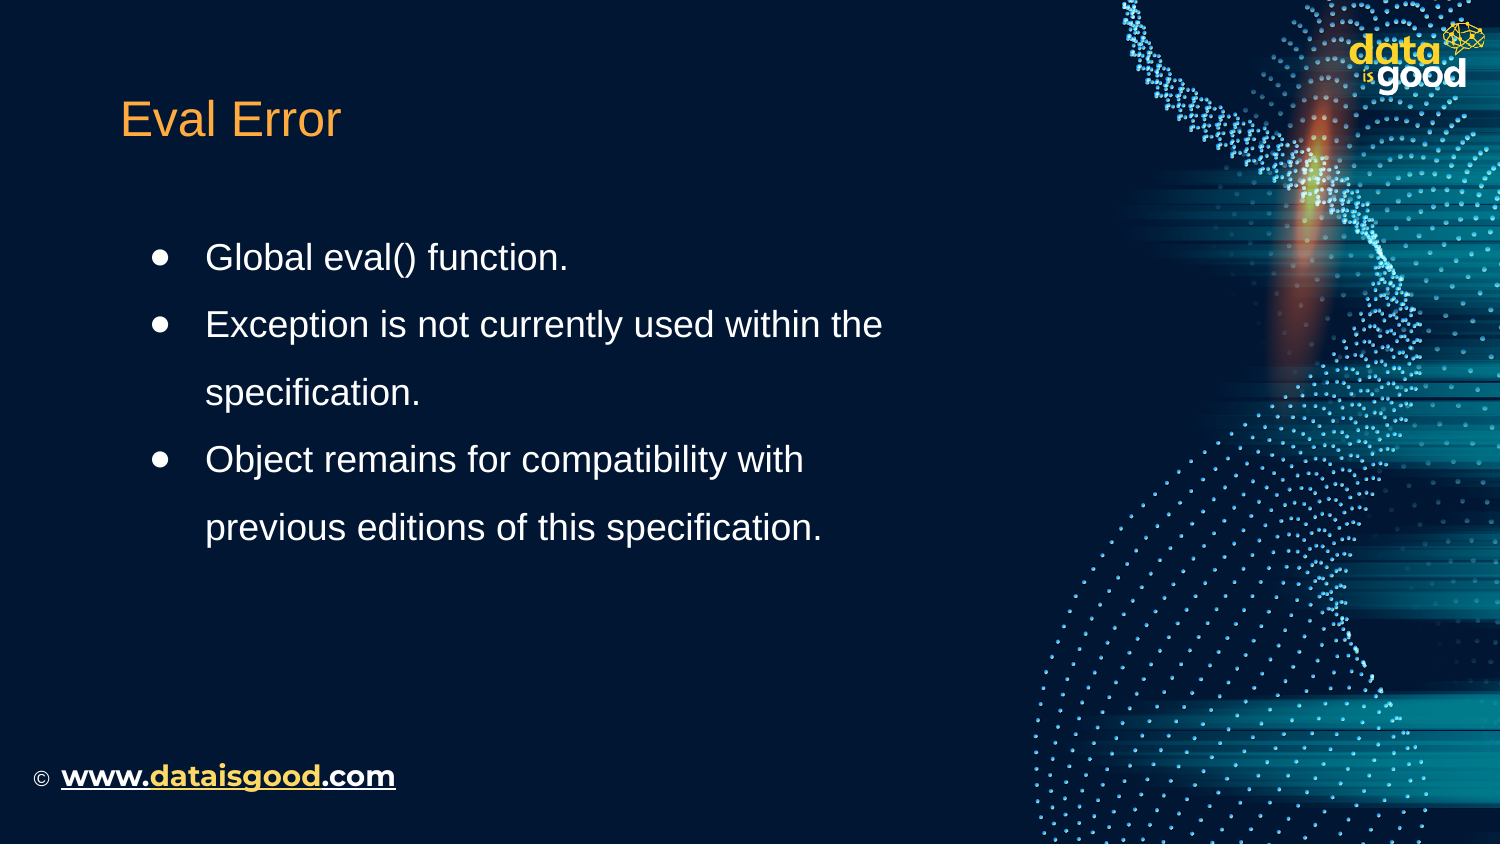

# Eval Error
Global eval() function.
Exception is not currently used within the specification.
Object remains for compatibility with previous editions of this specification.